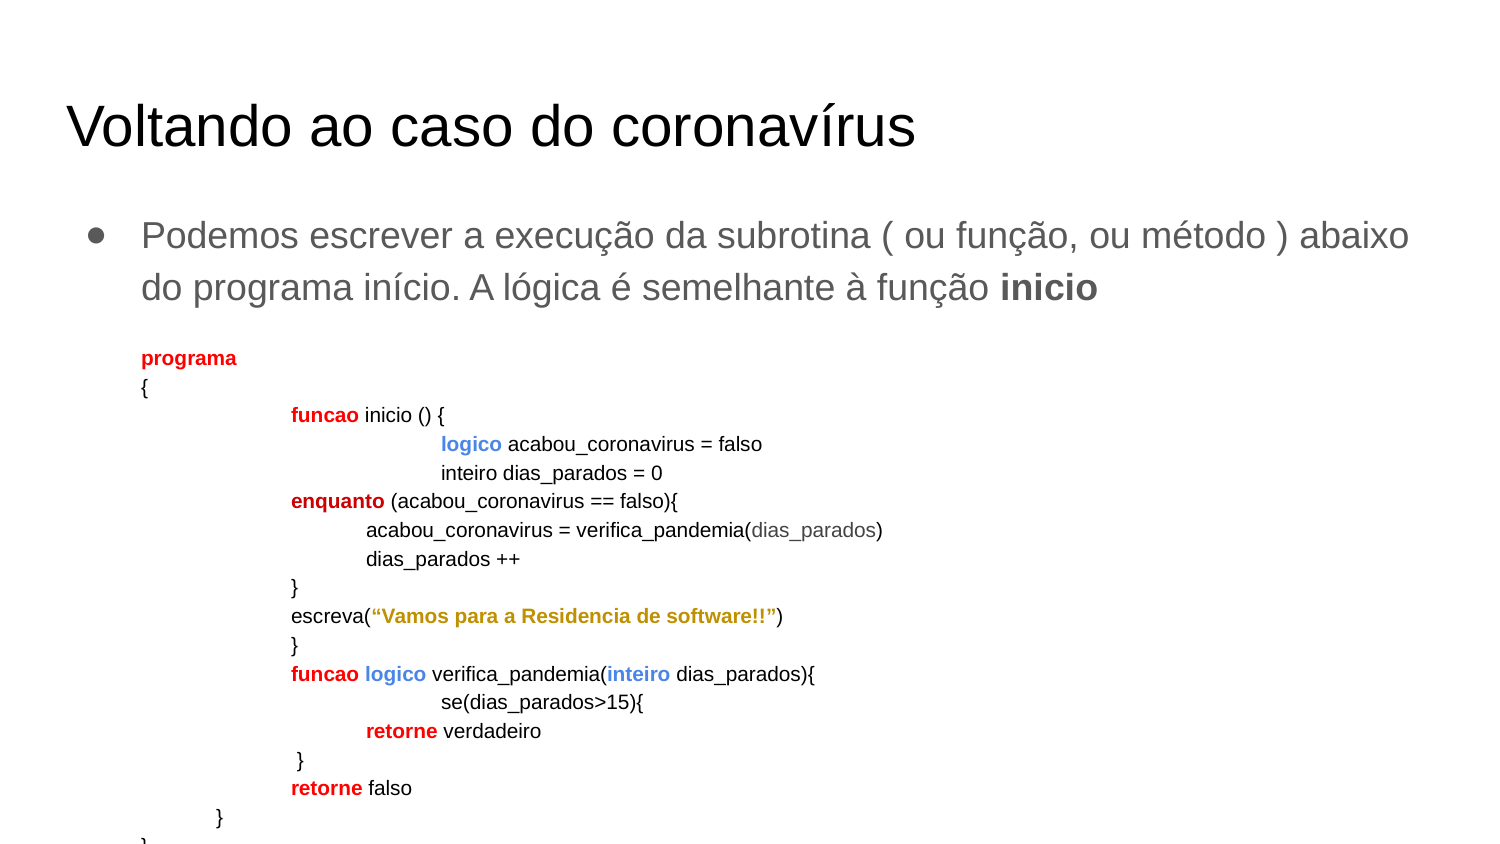

# Voltando ao caso do coronavírus
Podemos escrever a execução da subrotina ( ou função, ou método ) abaixo do programa início. A lógica é semelhante à função inicio
programa
{
	funcao inicio () {
		logico acabou_coronavirus = falso
		inteiro dias_parados = 0
enquanto (acabou_coronavirus == falso){
	acabou_coronavirus = verifica_pandemia(dias_parados)
	dias_parados ++
}
escreva(“Vamos para a Residencia de software!!”)
	}
	funcao logico verifica_pandemia(inteiro dias_parados){
		se(dias_parados>15){
	retorne verdadeiro
 }
retorne falso
}
}